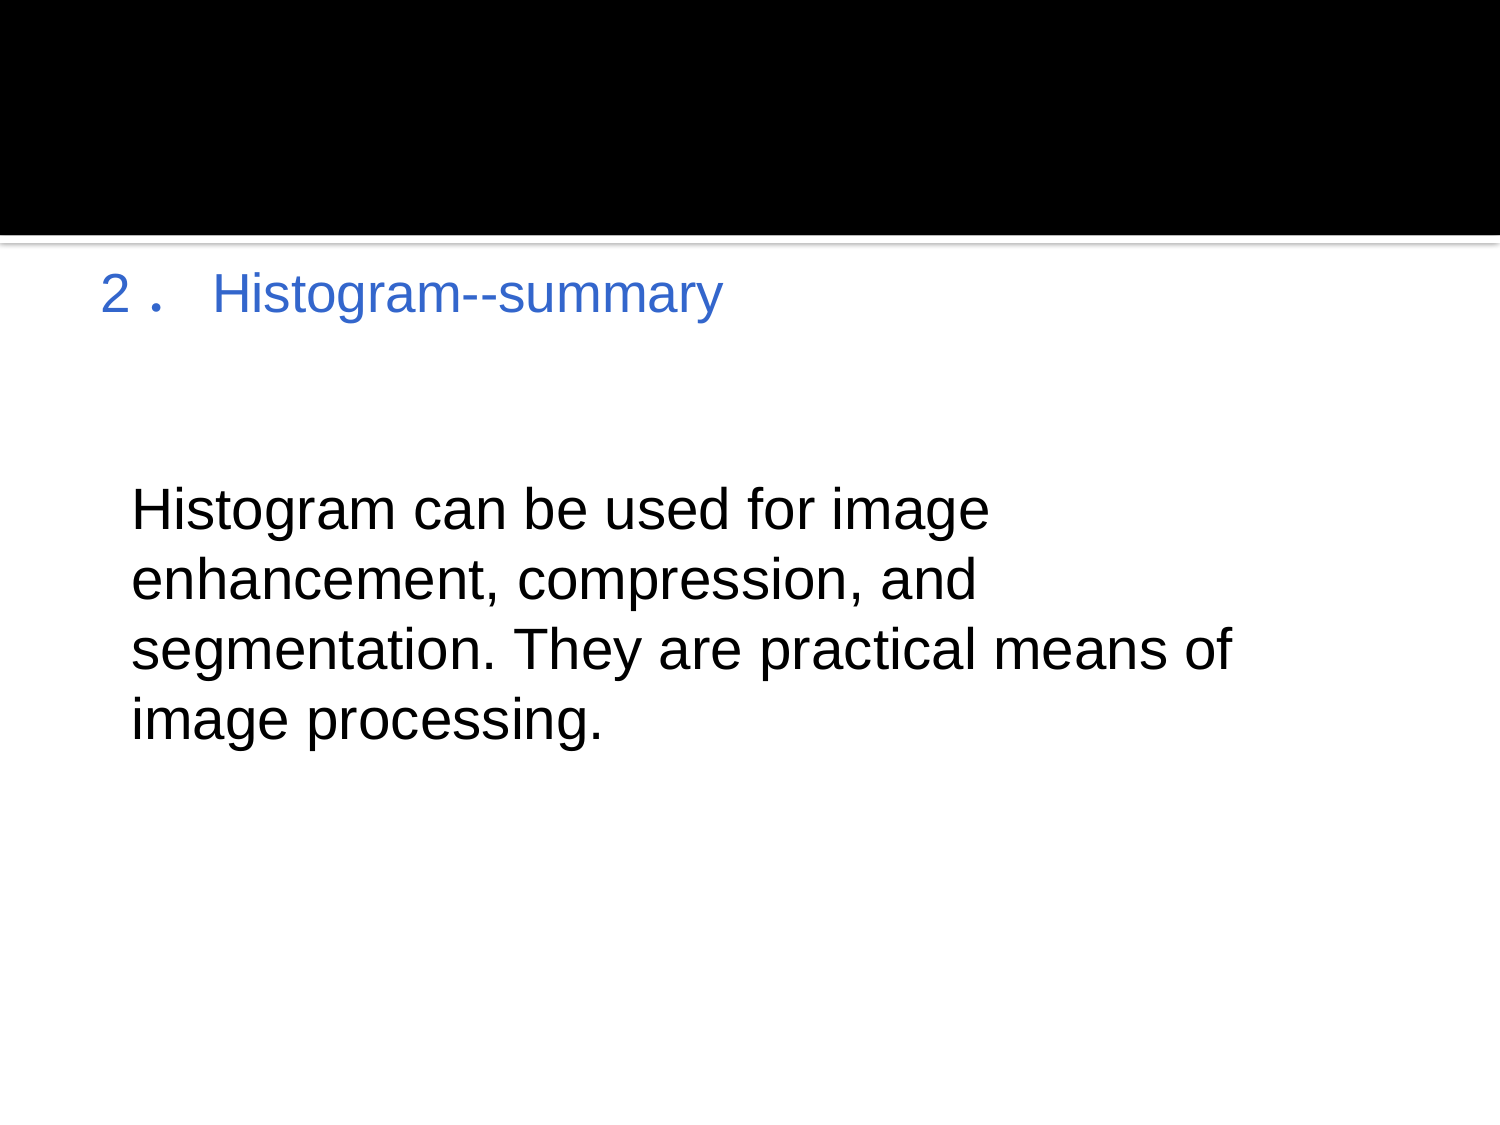

#
2．Histogram--summary

Histogram can be used for image enhancement, compression, and segmentation. They are practical means of image processing.